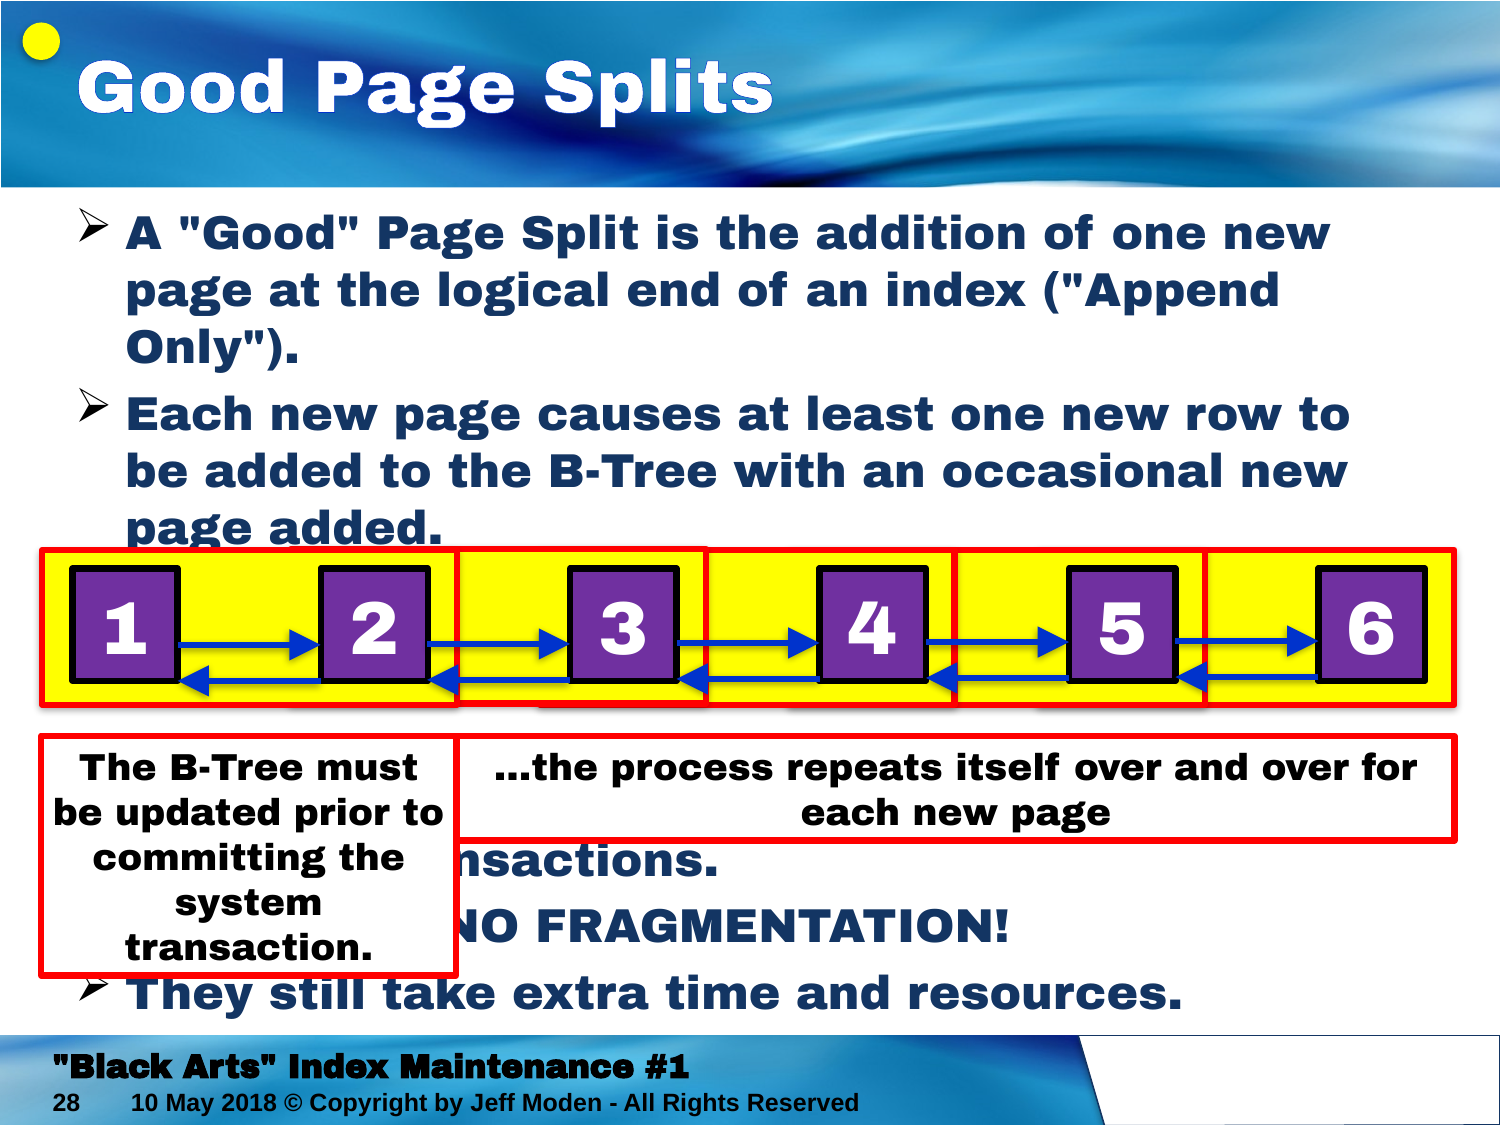

# Good Page Splits

A "Good" Page Split is the addition of one new page at the logical end of an index ("Append Only").
Each new page causes at least one new row to be added to the B-Tree with an occasional new page added.

Lightweight and easy on the log.
Very fast transactions.
They cause NO FRAGMENTATION!
They still take extra time and resources.

1

2
3

4
5

6
The B-Tree must be updated prior to committing the system transaction.
A new index fills up a page and a new page must be created.
A system transaction is started and the page is locked.
A new page is added.
The new page and the previous page are doubly linked
When the new page is filled up…
…the process repeats itself over and over for each new page
"Black Arts" Index Maintenance #1
28
10 May 2018 © Copyright by Jeff Moden - All Rights Reserved